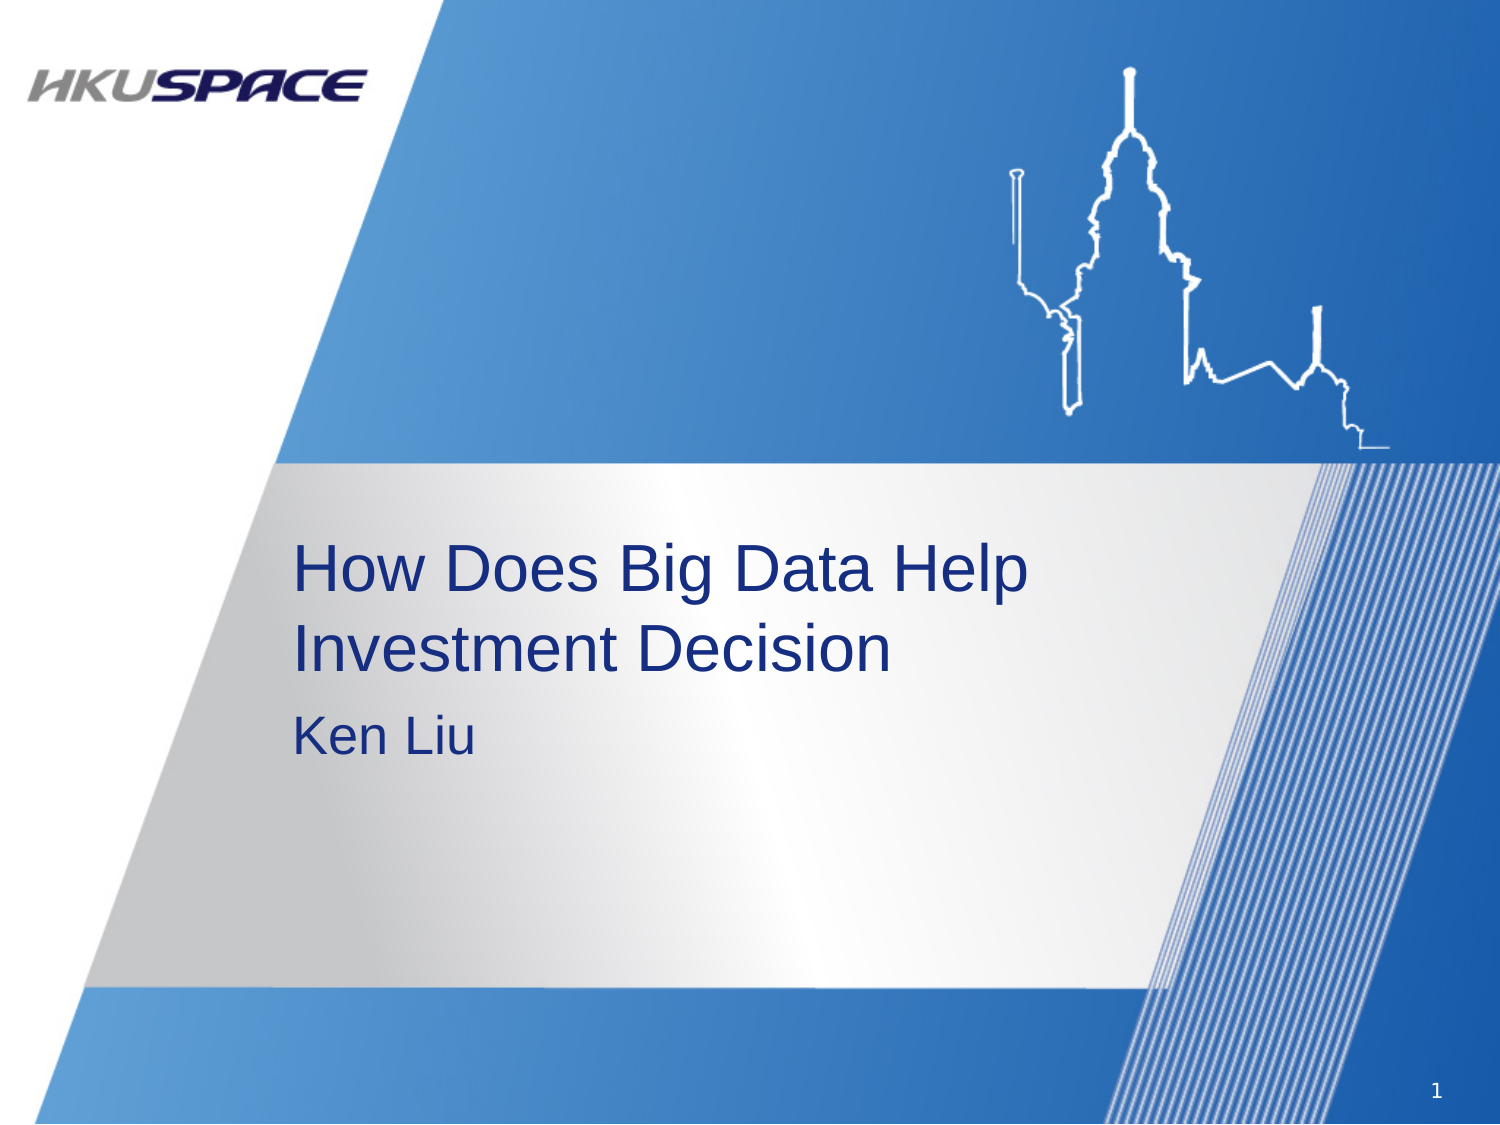

# How Does Big Data Help Investment Decision
Ken Liu
1